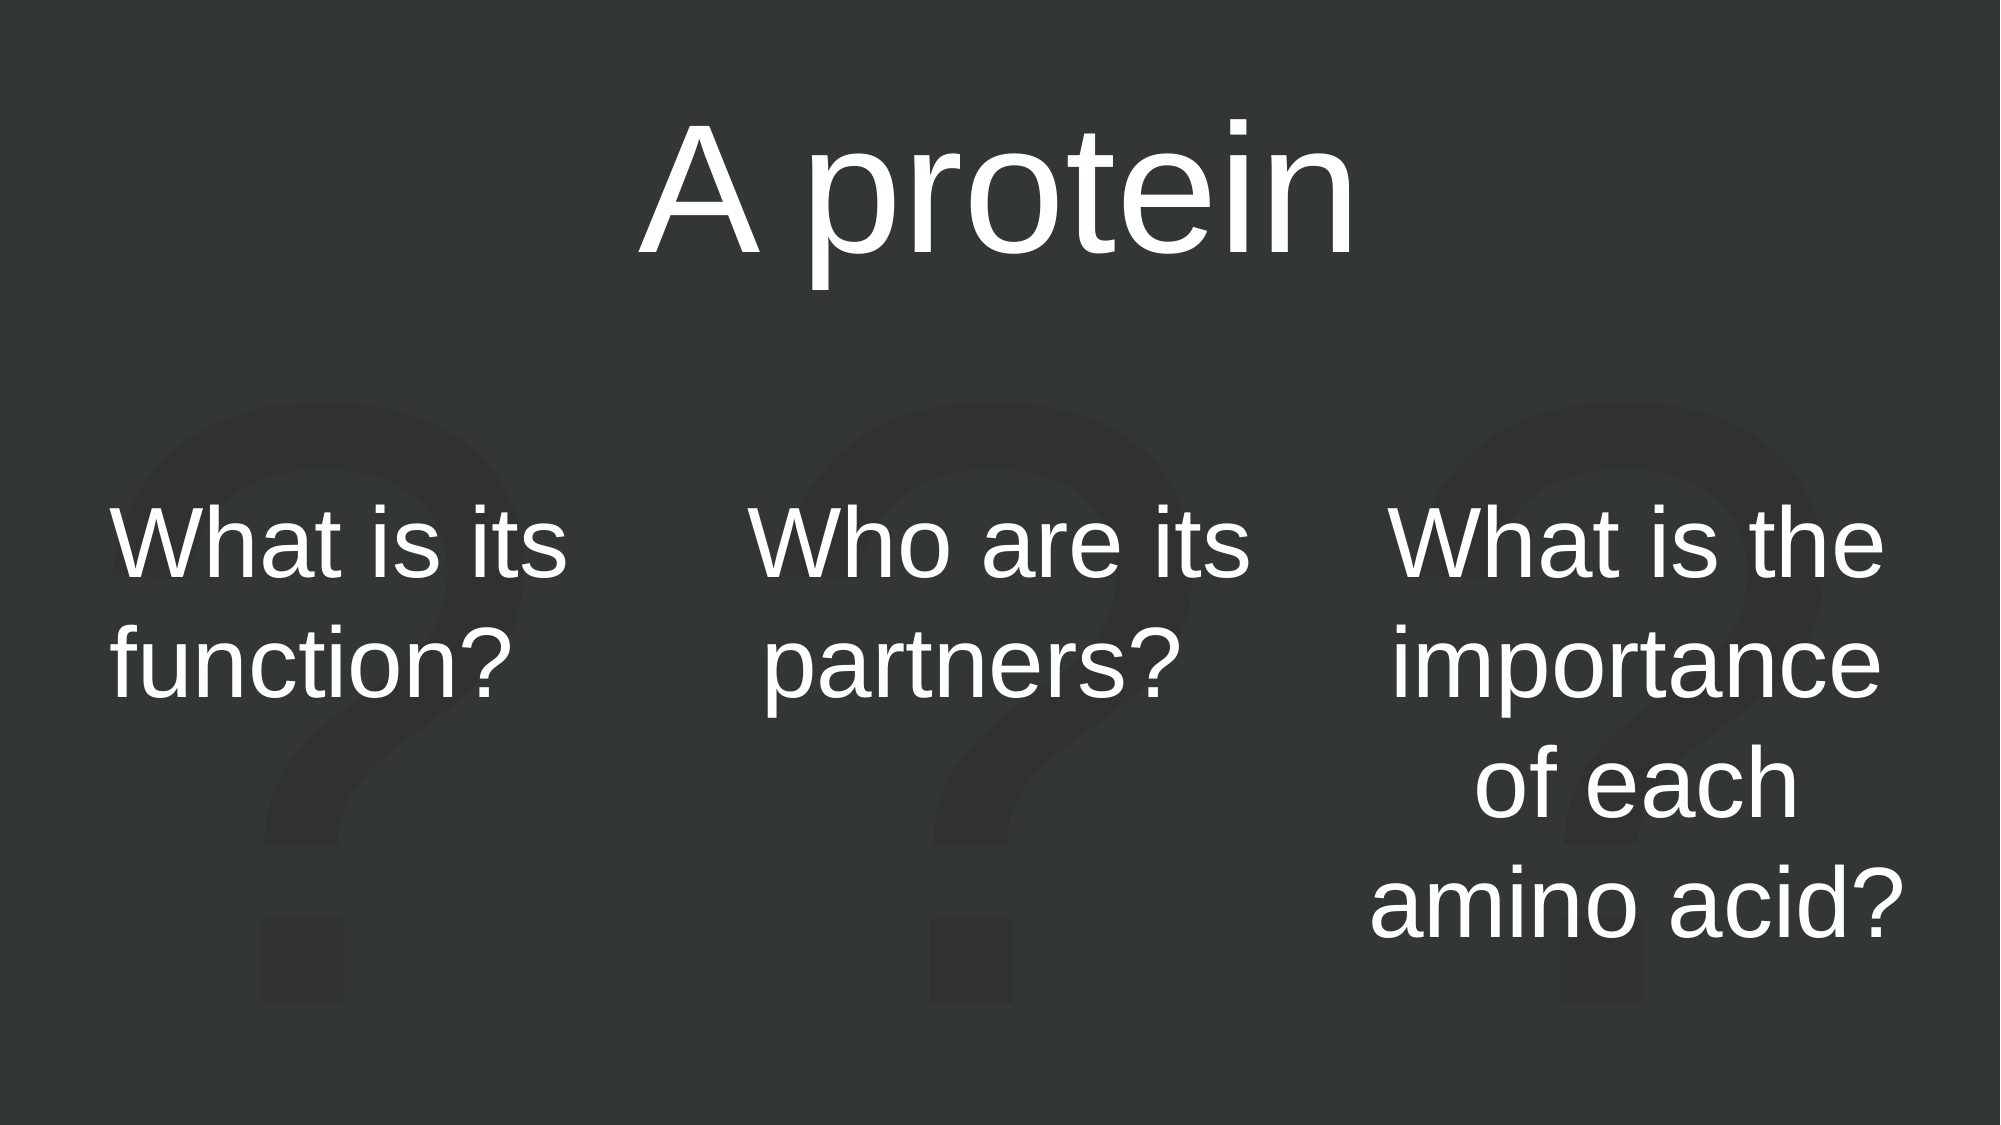

A protein
?
?
?
What is its function?
Who are its partners?
What is the importance of each amino acid?